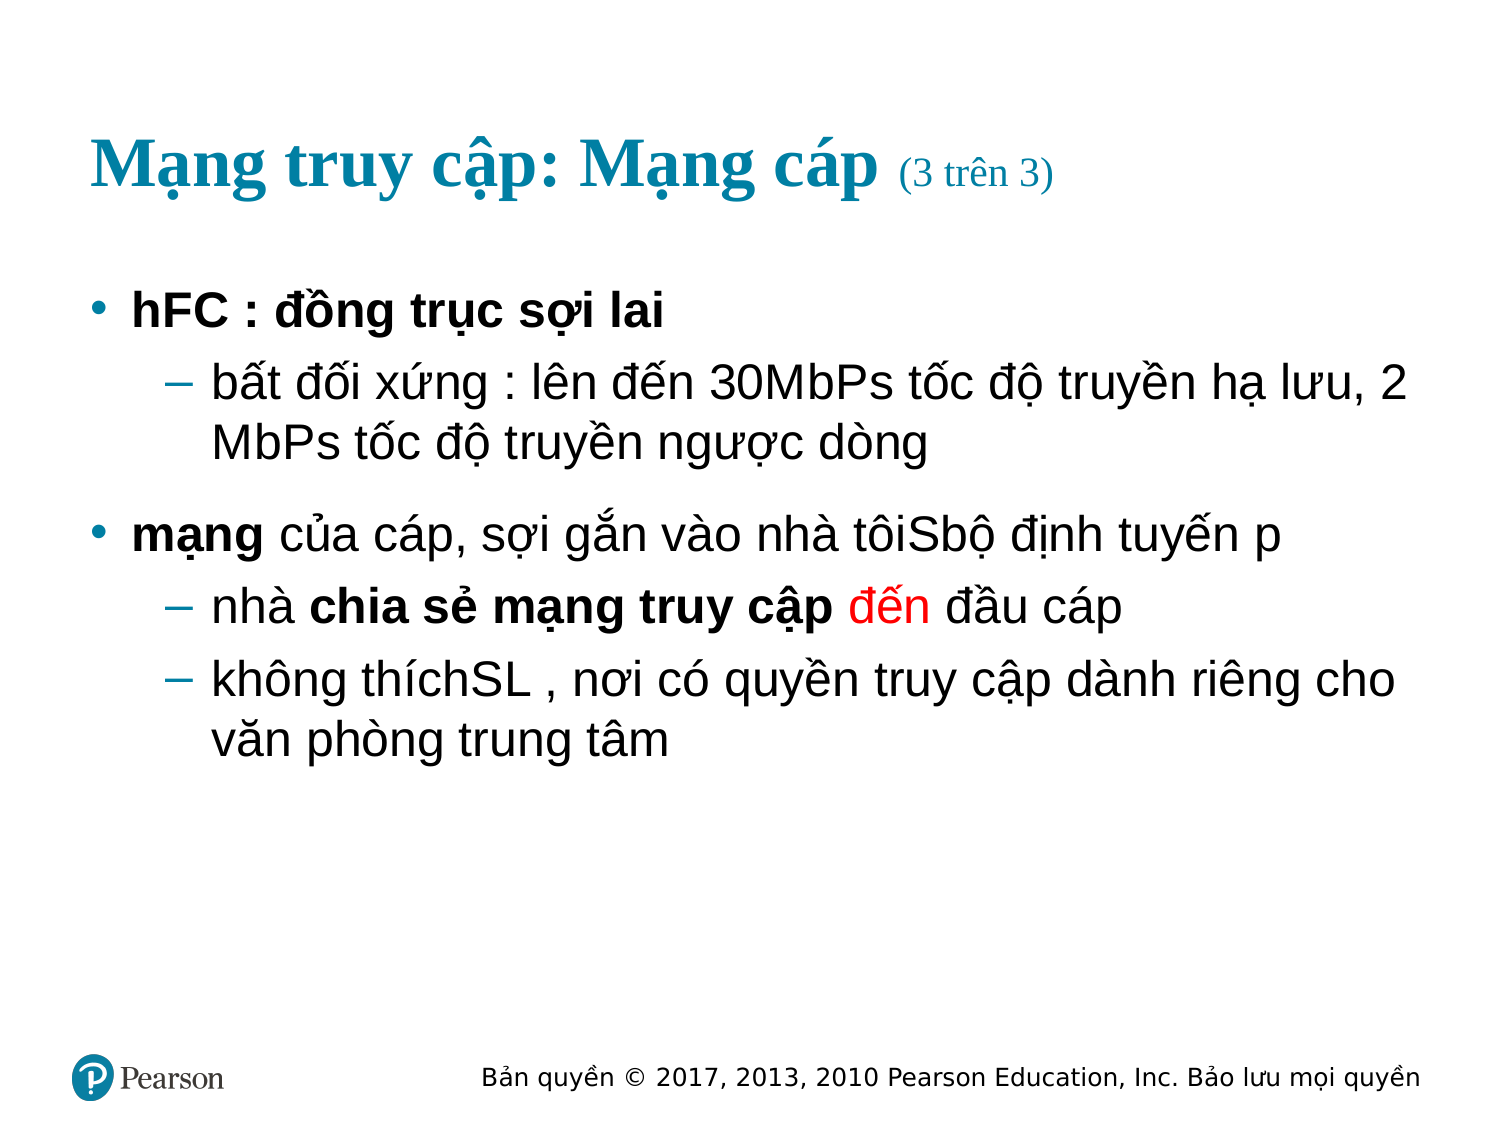

# Mạng truy cập: Mạng cáp (3 trên 3)
h F C : đồng trục sợi lai
bất đối xứng : lên đến 30M b P s tốc độ truyền hạ lưu, 2 M b P s tốc độ truyền ngược dòng
mạng của cáp, sợi gắn vào nhà tôi S bộ định tuyến p
nhà chia sẻ mạng truy cập đến đầu cáp
không thích S L , nơi có quyền truy cập dành riêng cho văn phòng trung tâm